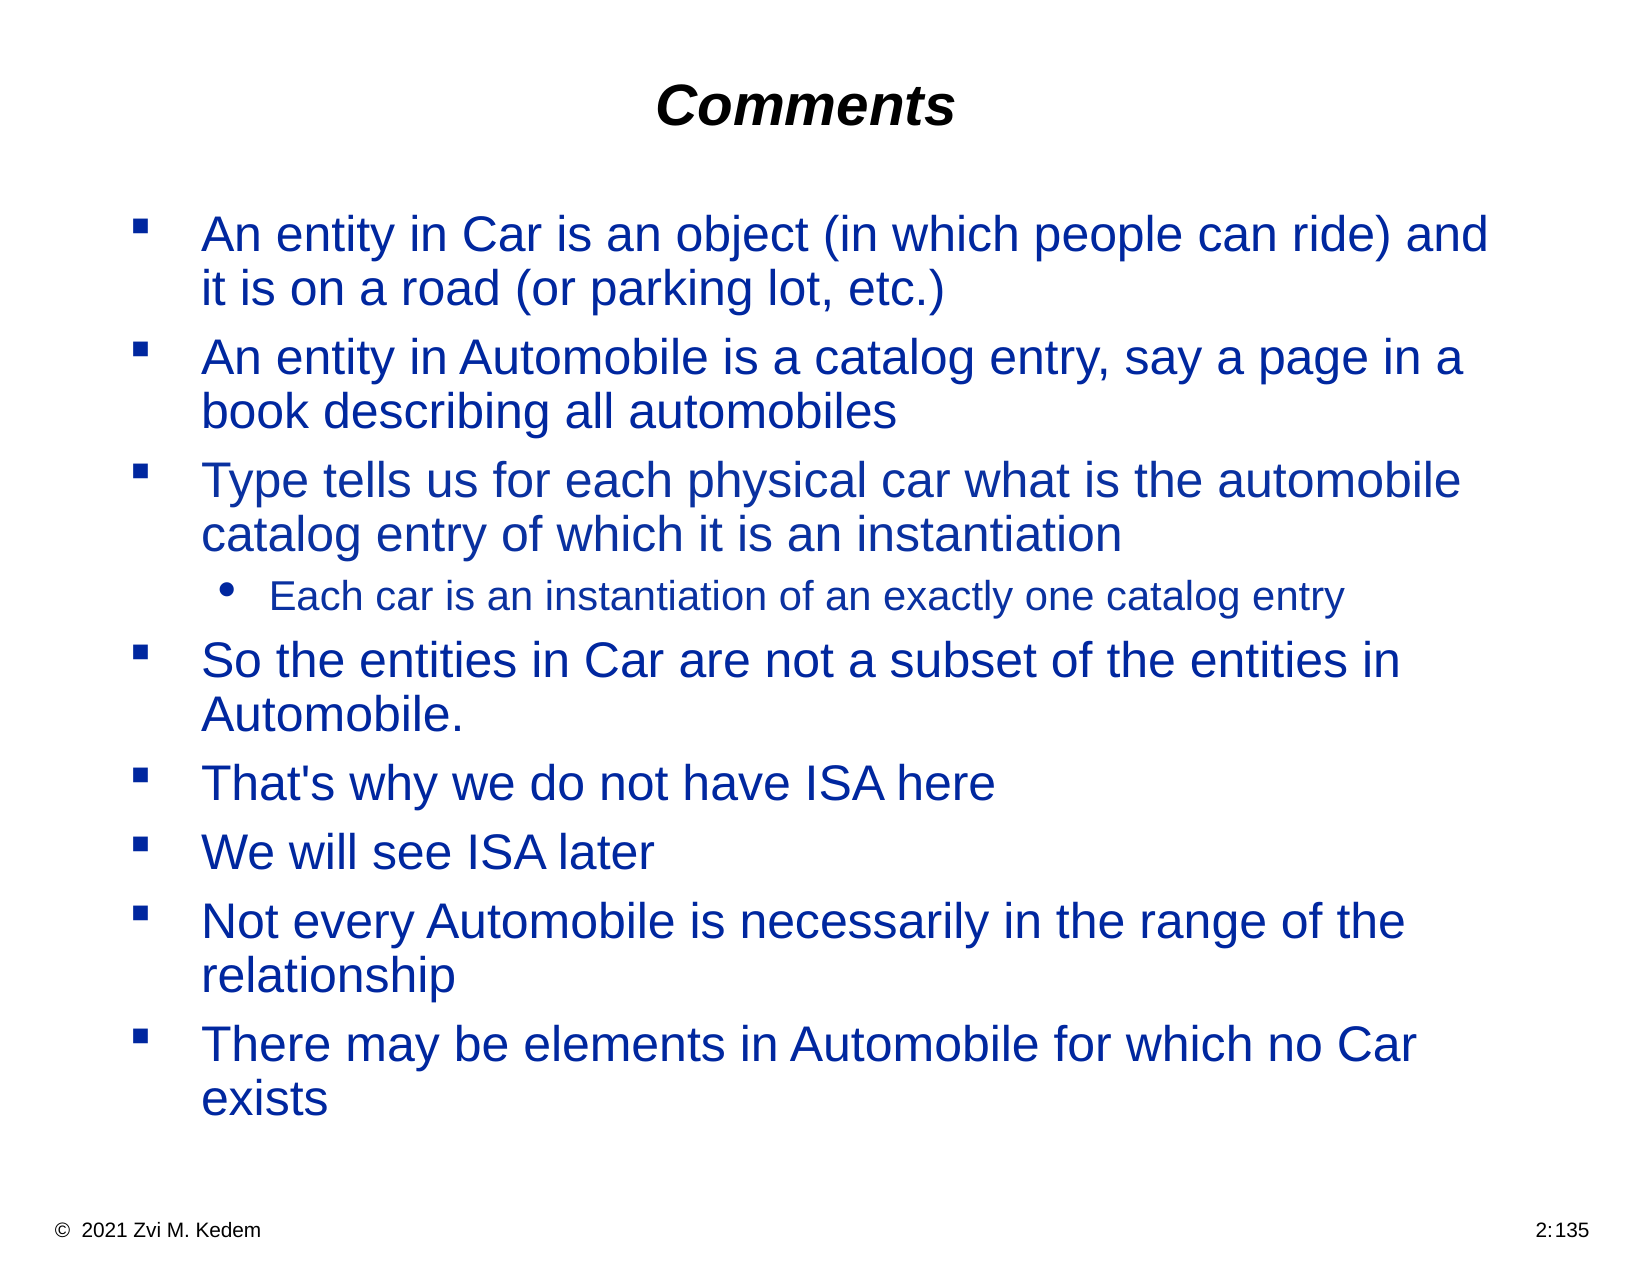

# Comments
An entity in Car is an object (in which people can ride) and it is on a road (or parking lot, etc.)
An entity in Automobile is a catalog entry, say a page in a book describing all automobiles
Type tells us for each physical car what is the automobile catalog entry of which it is an instantiation
Each car is an instantiation of an exactly one catalog entry
So the entities in Car are not a subset of the entities in Automobile.
That's why we do not have ISA here
We will see ISA later
Not every Automobile is necessarily in the range of the relationship
There may be elements in Automobile for which no Car exists